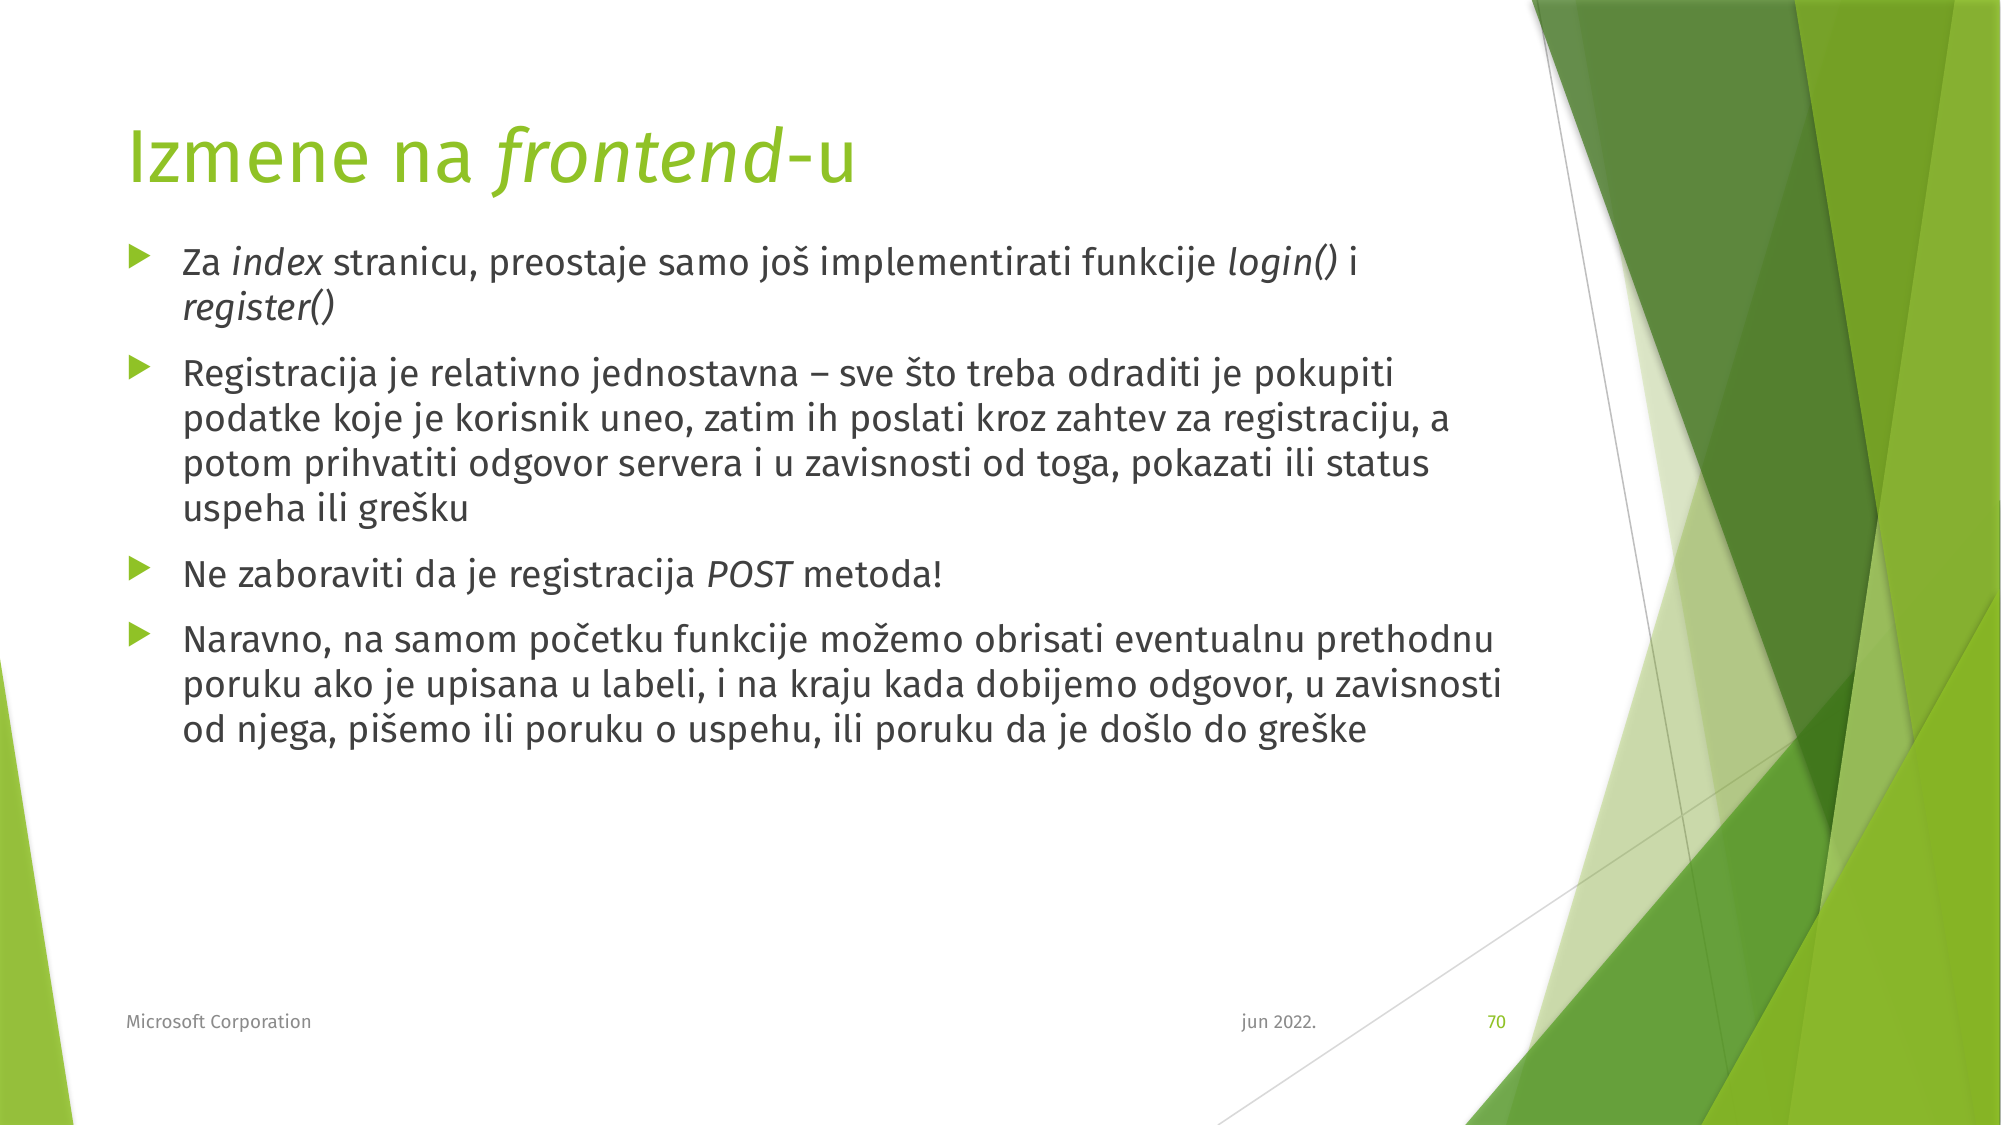

# Izmene na frontend-u
Za index stranicu, preostaje samo još implementirati funkcije login() i register()
Registracija je relativno jednostavna – sve što treba odraditi je pokupiti podatke koje je korisnik uneo, zatim ih poslati kroz zahtev za registraciju, a potom prihvatiti odgovor servera i u zavisnosti od toga, pokazati ili status uspeha ili grešku
Ne zaboraviti da je registracija POST metoda!
Naravno, na samom početku funkcije možemo obrisati eventualnu prethodnu poruku ako je upisana u labeli, i na kraju kada dobijemo odgovor, u zavisnosti od njega, pišemo ili poruku o uspehu, ili poruku da je došlo do greške
Microsoft Corporation
jun 2022.
70